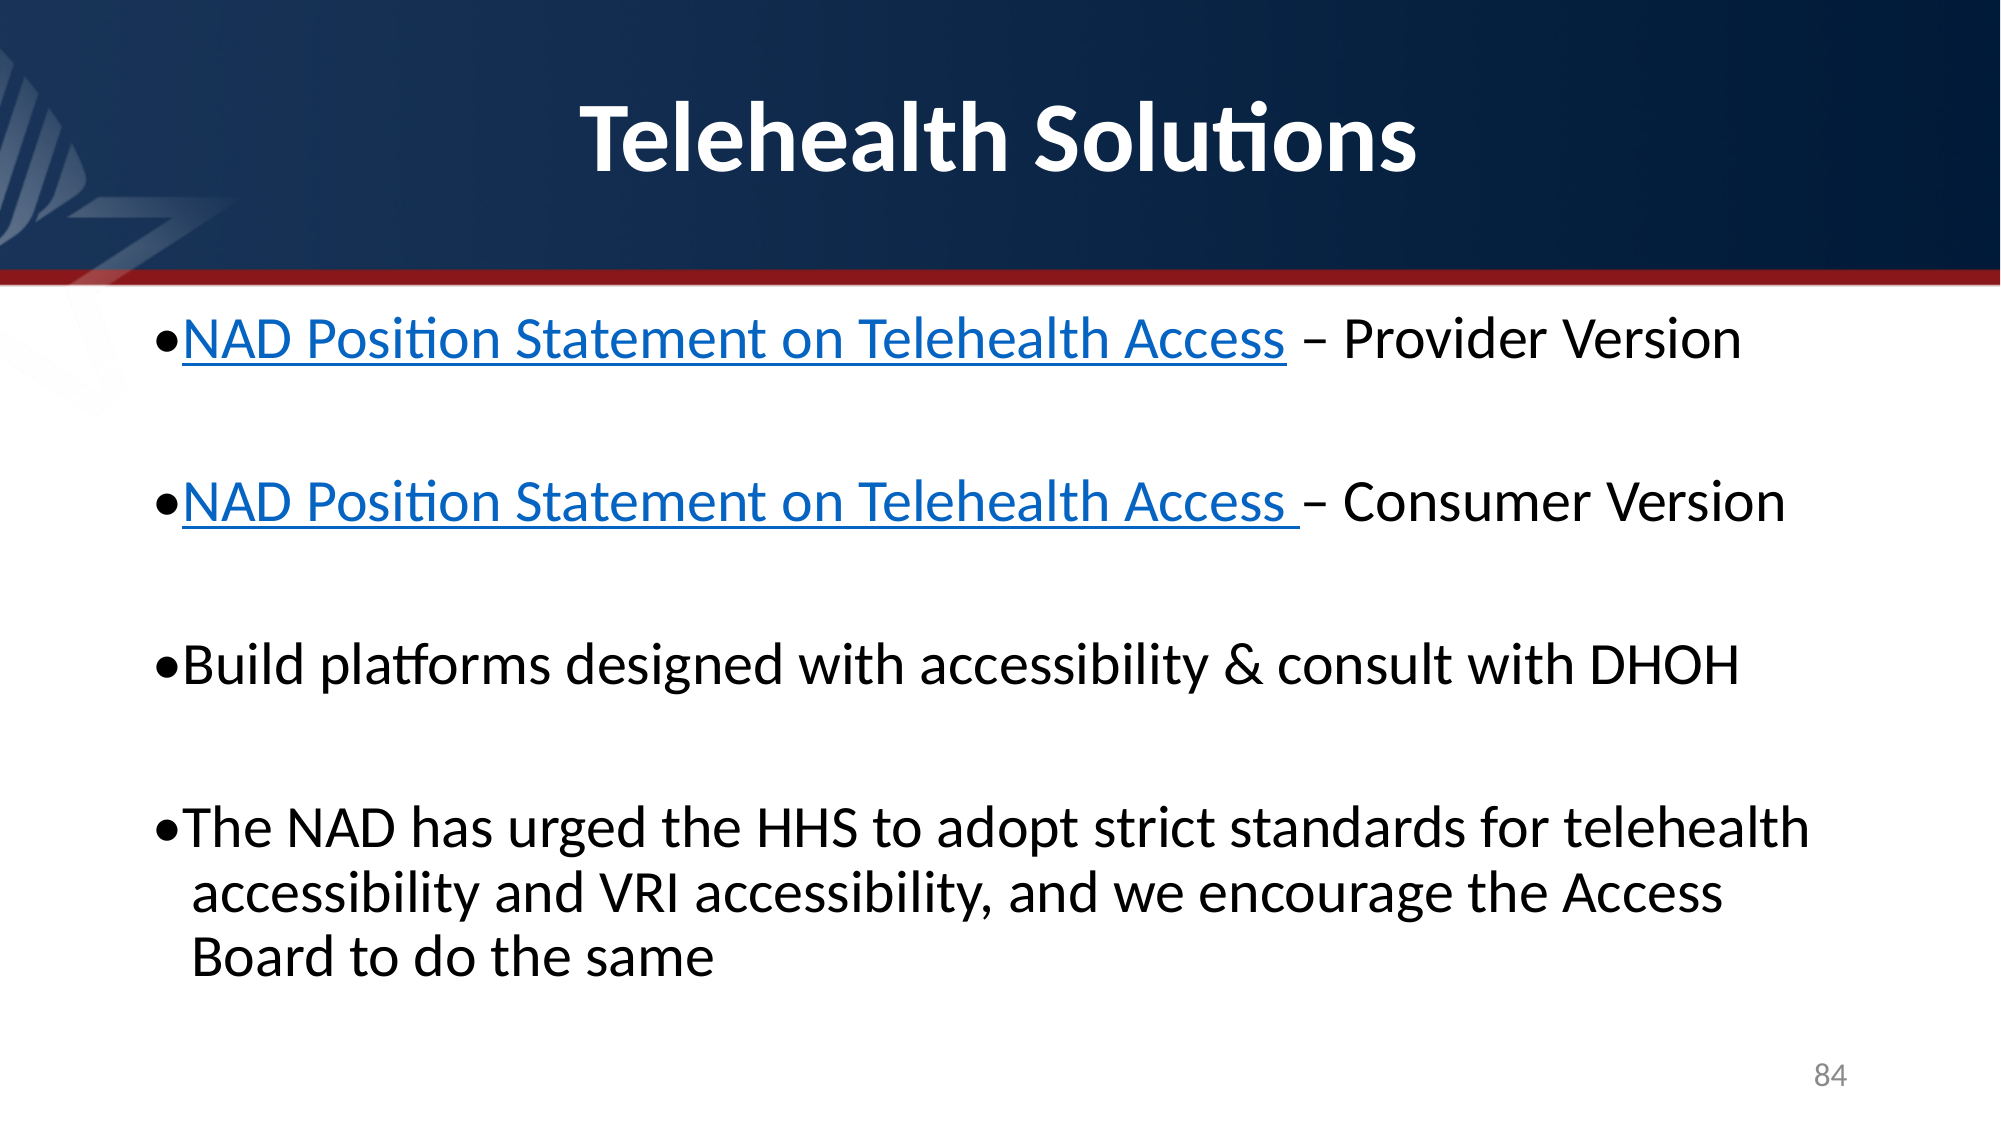

# Telehealth Solutions
•NAD Position Statement on Telehealth Access – Provider Version

•NAD Position Statement on Telehealth Access – Consumer Version

•Build platforms designed with accessibility & consult with DHOH

•The NAD has urged the HHS to adopt strict standards for telehealth accessibility and VRI accessibility, and we encourage the Access Board to do the same

84